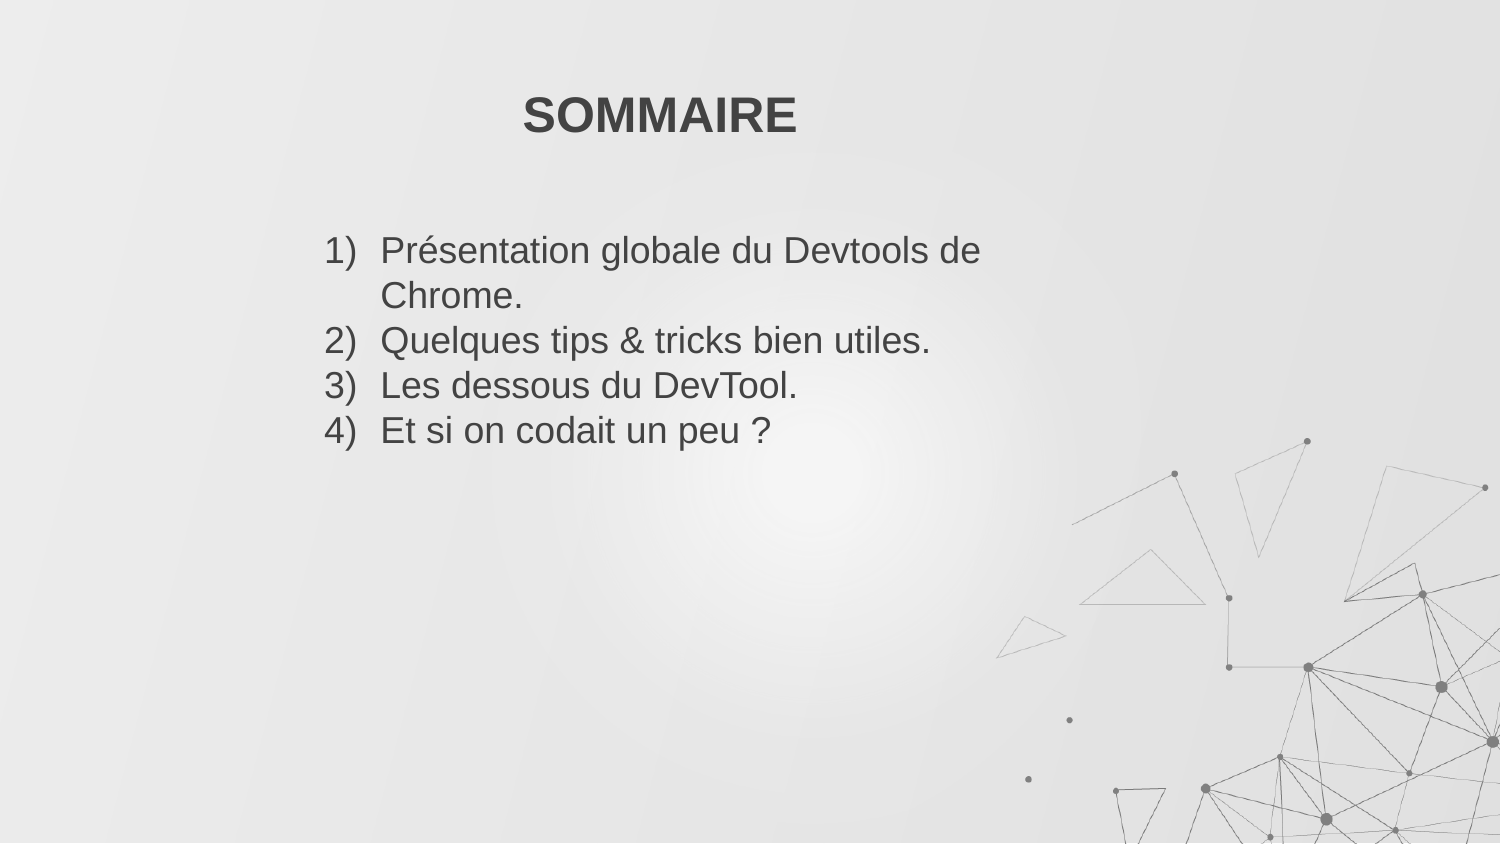

# SOMMAIRE
Présentation globale du Devtools de Chrome.
Quelques tips & tricks bien utiles.
Les dessous du DevTool.
Et si on codait un peu ?